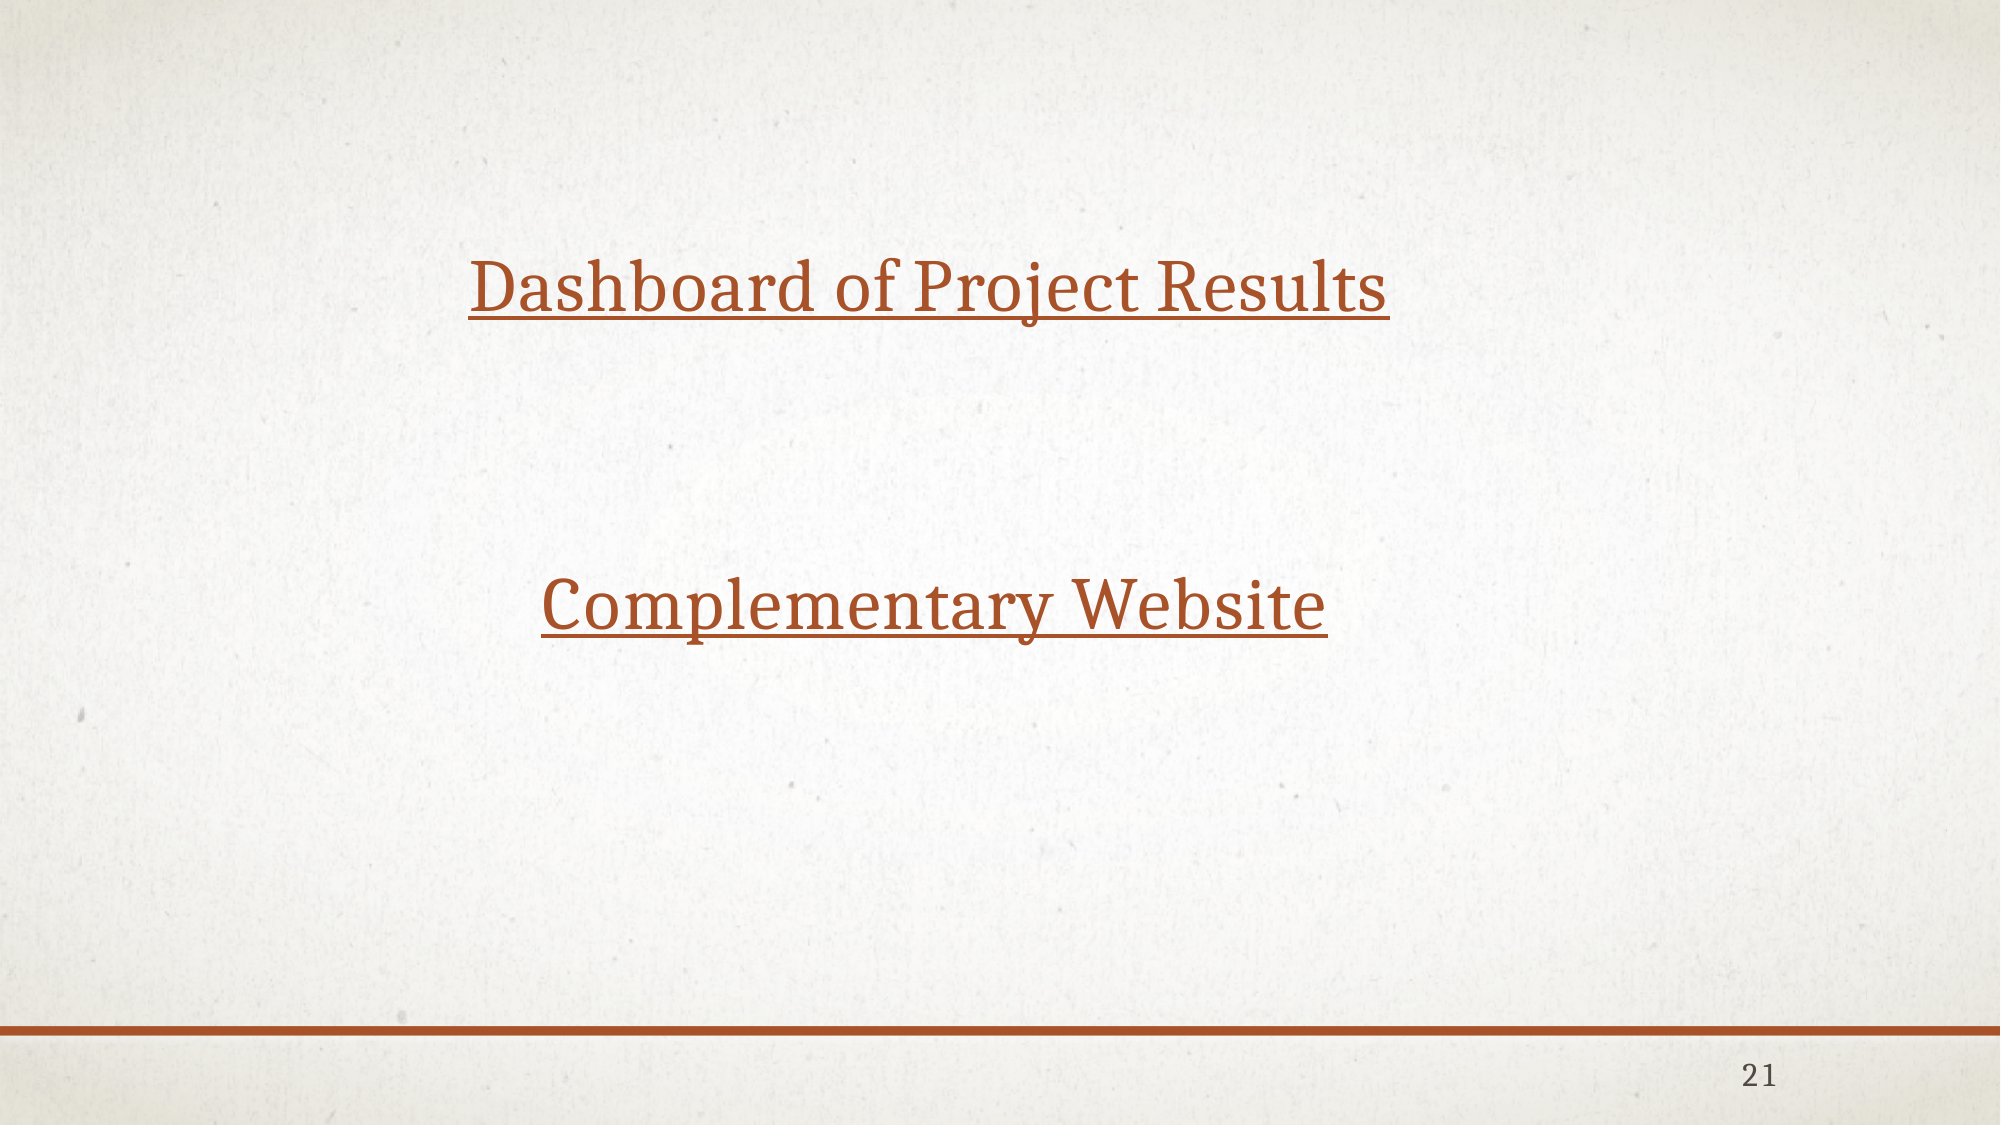

Dashboard of Project Results
Complementary Website
21